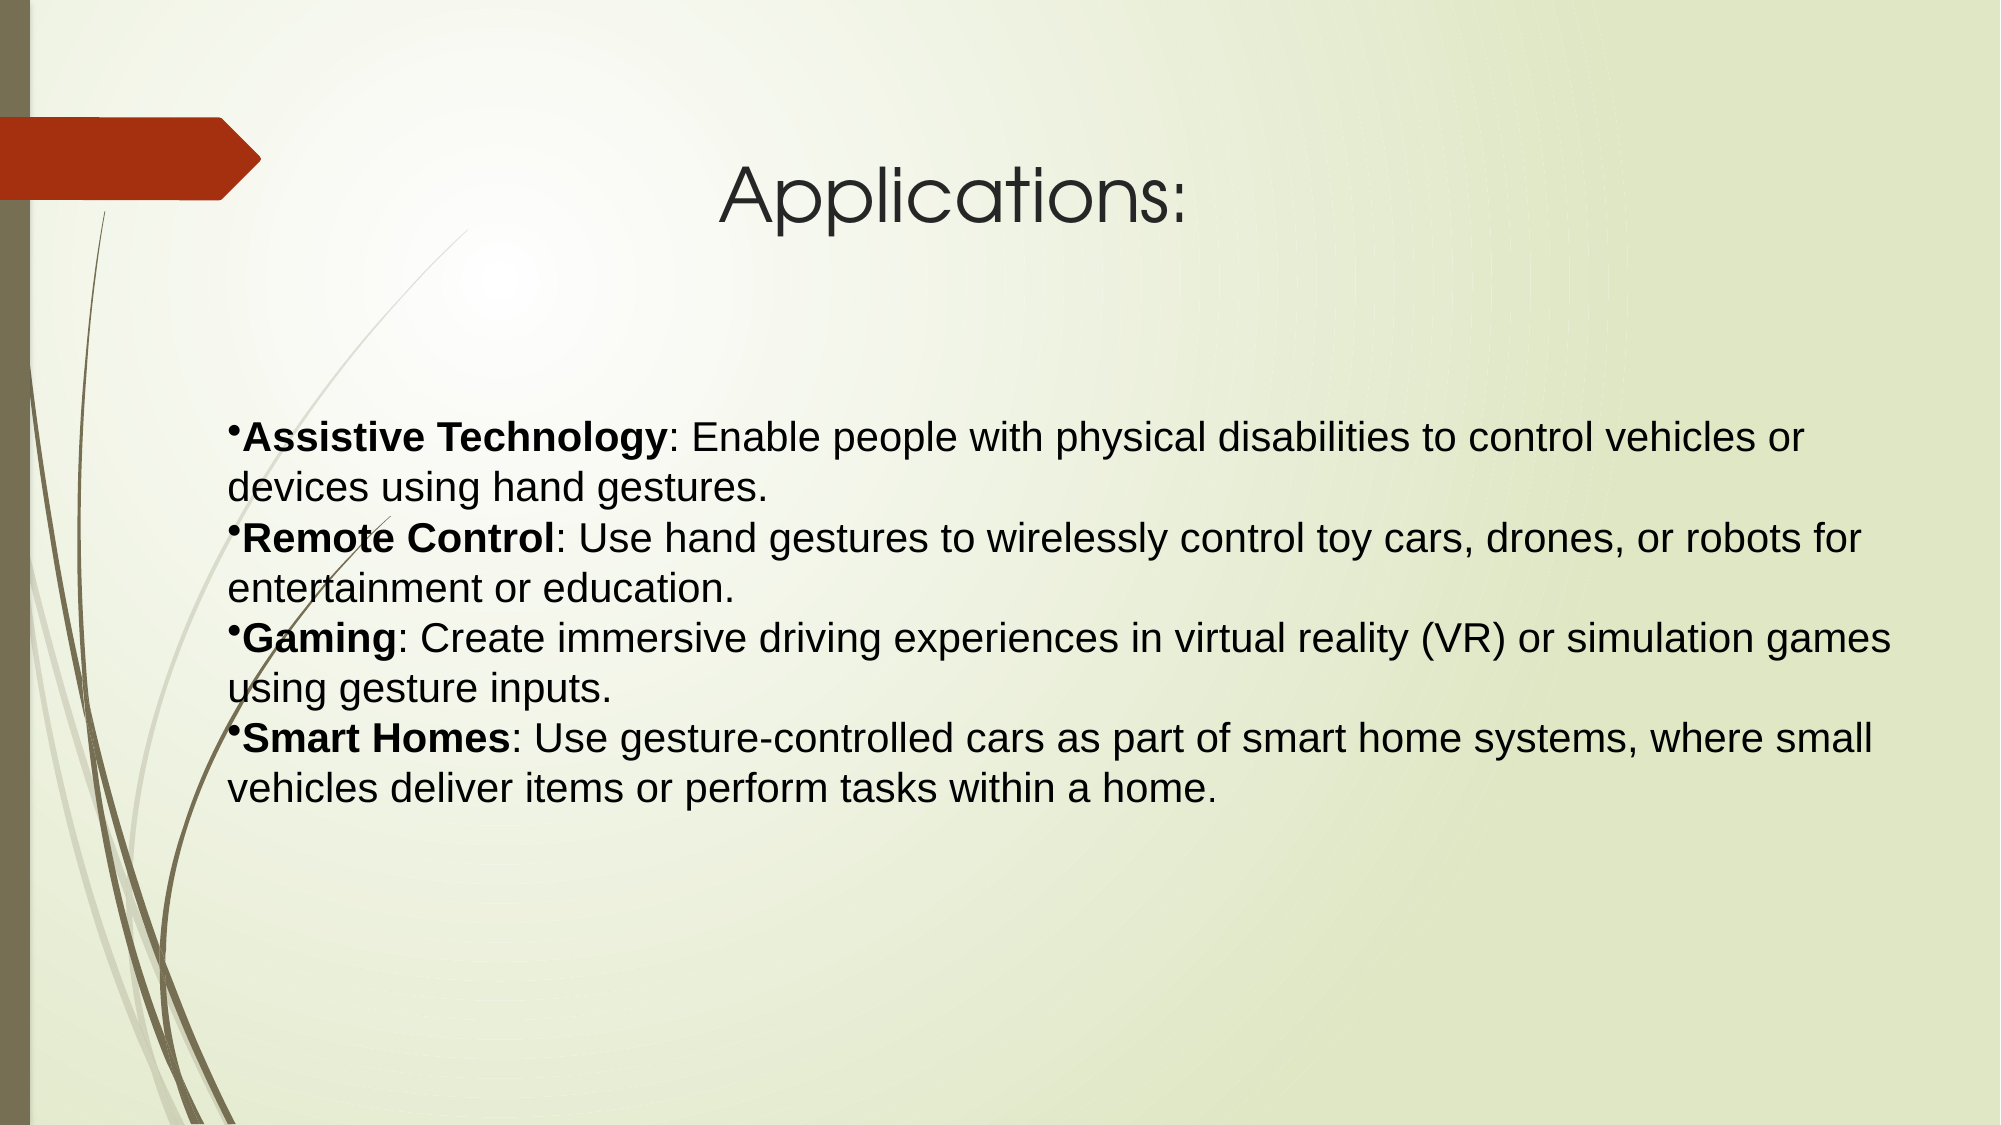

# Applications:
Assistive Technology: Enable people with physical disabilities to control vehicles or devices using hand gestures.
Remote Control: Use hand gestures to wirelessly control toy cars, drones, or robots for entertainment or education.
Gaming: Create immersive driving experiences in virtual reality (VR) or simulation games using gesture inputs.
Smart Homes: Use gesture-controlled cars as part of smart home systems, where small vehicles deliver items or perform tasks within a home.